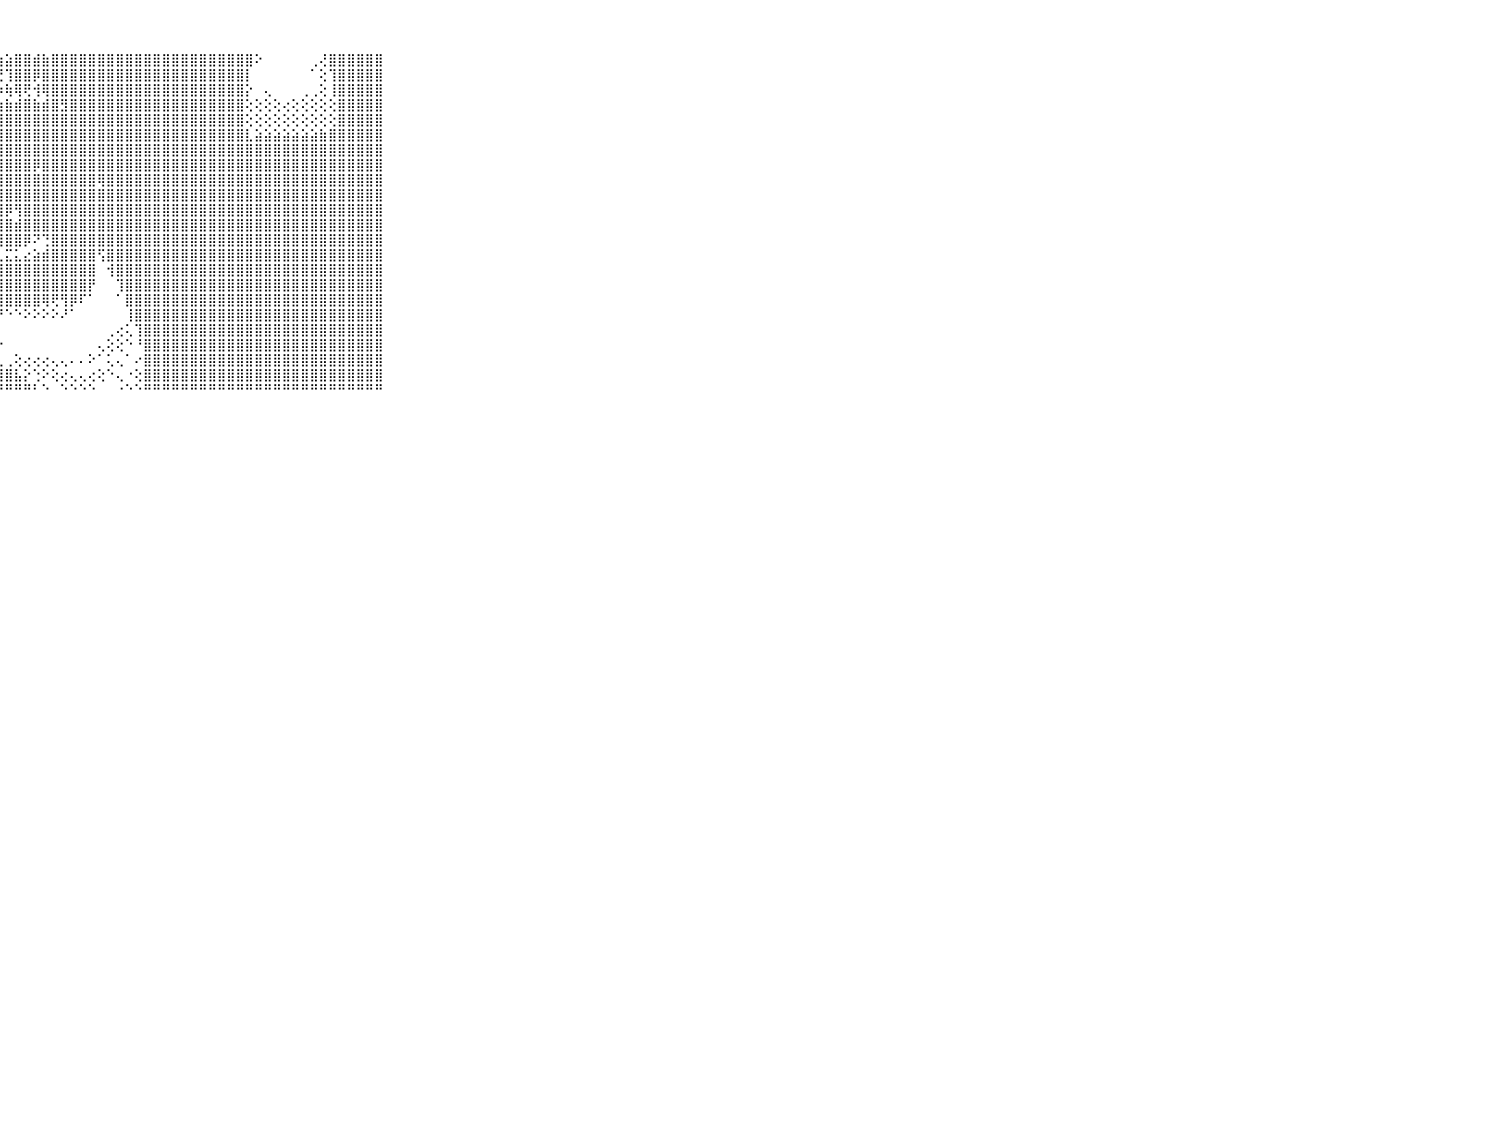

⠀⠀⠀⠀⠀⠀⠀⠀⠀⠀⠀⣿⣿⣿⣿⣿⣿⣿⡿⠋⢁⠀⢄⣕⣱⡵⢴⣵⣵⣿⣿⣾⣷⣿⣿⣿⣿⣿⣿⣿⣿⣿⣿⣿⣿⣿⣿⣿⣿⣿⣿⣿⣿⣿⣿⠕⠀⠀⠀⠀⠀⢀⢜⣿⣿⣿⣿⣿⣿⠀⠀⠀⠀⠀⠀⠀⠀⠀⠀⠀⠀
⠀⠀⠀⠀⠀⠀⠀⠀⠀⠀⠀⣟⣟⣿⣿⡿⠟⠕⠁⢀⣱⢷⠎⠙⠑⢕⢁⢜⢹⣿⣿⡿⣿⣿⣿⣿⣿⣿⣿⣿⣿⣿⣿⣿⣿⣿⣿⣿⣿⣿⣿⣿⣿⣿⡇⠀⠀⠀⠀⠀⠀⠁⢕⢹⣿⣿⣿⣿⣿⠀⠀⠀⠀⠀⠀⠀⠀⠀⠀⠀⠀
⠀⠀⠀⠀⠀⠀⠀⠀⠀⠀⠀⣿⣿⣿⣿⡇⠀⠄⢀⢌⢅⢔⢔⢔⢄⢕⢱⡱⢷⢿⢟⢺⢿⣿⣿⣿⣿⣿⣿⣿⣿⣿⣿⣿⣿⣿⣿⣿⣿⣿⣿⣿⣿⣿⡕⠀⢄⠀⠀⠀⢀⢀⢕⢸⣿⣿⣿⣿⣿⠀⠀⠀⠀⠀⠀⠀⠀⠀⠀⠀⠀
⠀⠀⠀⠀⠀⠀⠀⠀⠀⠀⠀⢿⣿⣿⣿⢕⢔⢰⡤⢔⢕⢕⢄⢕⢕⣕⣵⣵⣷⣾⣿⣷⣾⣿⣻⣿⣿⣿⣿⣿⣿⣿⣿⣿⣿⣿⣿⣿⣿⣿⣿⣿⣿⣿⢕⢕⢕⢕⢔⢕⢕⢕⢕⢕⣿⣿⣿⣿⣿⠀⠀⠀⠀⠀⠀⠀⠀⠀⠀⠀⠀
⠀⠀⠀⠀⠀⠀⠀⠀⠀⠀⠀⢿⣿⣿⣿⣕⢕⢜⢕⣕⣵⣷⣾⣿⣿⣿⣿⣿⣿⣿⣿⣿⣿⣿⣿⣿⣿⣿⣿⣿⣿⣿⣿⣿⣿⣿⣿⣿⣿⣿⣿⣿⣿⣿⢕⢕⢕⢕⢕⢕⢕⢕⢕⢕⣿⣿⣿⣿⣿⠀⠀⠀⠀⠀⠀⠀⠀⠀⠀⠀⠀
⠀⠀⠀⠀⠀⠀⠀⠀⠀⠀⠀⣼⣿⣿⣷⣾⢕⢕⢱⣾⣿⣿⣿⣿⣿⣿⣿⣿⣿⣿⣿⣿⣿⣿⣿⣿⣿⣿⣿⣿⣿⣿⣿⣿⣿⣿⣿⣿⣿⣿⣿⣿⣿⣿⣇⣵⣵⣵⣵⣵⣵⣵⣷⣿⣿⣿⣿⣿⣿⠀⠀⠀⠀⠀⠀⠀⠀⠀⠀⠀⠀
⠀⠀⠀⠀⠀⠀⠀⠀⠀⠀⠀⣿⣿⣿⣿⣿⢕⢕⣼⣿⣿⣿⣿⣿⣿⣿⣿⣿⣿⣿⣿⣿⣿⣿⣿⣿⣿⣿⣿⣿⣿⣿⣿⣿⣿⣿⣿⣿⣿⣿⣿⣿⣿⣿⣿⣿⣿⣿⣿⣿⣿⣿⣿⣿⣿⣿⣿⣿⣿⠀⠀⠀⠀⠀⠀⠀⠀⠀⠀⠀⠀
⠀⠀⠀⠀⠀⠀⠀⠀⠀⠀⠀⣷⣿⣿⣿⣿⣇⢕⢸⣿⣿⣿⣿⣿⣿⣿⣿⣿⣿⣿⣿⡿⣿⣿⣿⣿⣿⣿⣿⣿⣿⣿⣿⣿⣿⣿⣿⣿⣿⣿⣿⣿⣿⣿⣿⣿⣿⣿⣿⣿⣿⣿⣿⣿⣿⣿⣿⣿⣿⠀⠀⠀⠀⠀⠀⠀⠀⠀⠀⠀⠀
⠀⠀⠀⠀⠀⠀⠀⠀⠀⠀⠀⢺⣻⣿⣿⣿⣿⡕⢕⣿⣿⣿⣿⡿⣿⣿⣿⣿⣿⣿⣿⣿⣿⣿⣿⣿⣿⣿⢿⣿⣿⣿⣿⣿⣿⣿⣿⣿⣿⣿⣿⣿⣿⣿⣿⣿⣿⣿⣿⣿⣿⣿⣿⣿⣿⣿⣿⣿⣿⠀⠀⠀⠀⠀⠀⠀⠀⠀⠀⠀⠀
⠀⠀⠀⠀⠀⠀⠀⠀⠀⠀⠀⣿⣿⣿⣿⣿⣿⣿⣕⢻⣿⣿⣿⣾⣿⣿⣿⣿⣿⣿⣿⣿⣿⣿⣿⣿⣿⣿⣿⣿⣿⣿⣿⣿⣿⣿⣿⣿⣿⣿⣿⣿⣿⣿⣿⣿⣿⣿⣿⣿⣿⣿⣿⣿⣿⣿⣿⣿⣿⠀⠀⠀⠀⠀⠀⠀⠀⠀⠀⠀⠀
⠀⠀⠀⠀⠀⠀⠀⠀⠀⠀⠀⣜⣿⣿⣿⣿⣿⣿⣿⣾⣿⣿⣿⣿⣿⣿⣿⣿⡿⢻⣿⣿⣿⣿⣿⣿⣿⣿⣿⣿⣿⣿⣿⣿⣿⣿⣿⣿⣿⣿⣿⣿⣿⣿⣿⣿⣿⣿⣿⣿⣿⣿⣿⣿⣿⣿⣿⣿⣿⠀⠀⠀⠀⠀⠀⠀⠀⠀⠀⠀⠀
⠀⠀⠀⠀⠀⠀⠀⠀⠀⠀⠀⢻⣿⣿⣿⣿⣿⣿⣿⣿⣿⣿⣿⣿⣿⣿⣷⣿⣿⣾⣿⣿⣿⣿⣿⣿⣿⣿⣿⣿⣿⣿⣿⣿⣿⣿⣿⣿⣿⣿⣿⣿⣿⣿⣿⣿⣿⣿⣿⣿⣿⣿⣿⣿⣿⣿⣿⣿⣿⠀⠀⠀⠀⠀⠀⠀⠀⠀⠀⠀⠀
⠀⠀⠀⠀⠀⠀⠀⠀⠀⠀⠀⣿⣿⣿⣿⣿⣿⣿⣿⣿⣿⣿⣿⣿⣿⣿⣿⣿⣿⣿⡿⠝⢙⣿⣿⣿⣿⣿⣿⣿⣿⣿⣿⣿⣿⣿⣿⣿⣿⣿⣿⣿⣿⣿⣿⣿⣿⣿⣿⣿⣿⣿⣿⣿⣿⣿⣿⣿⣿⠀⠀⠀⠀⠀⠀⠀⠀⠀⠀⠀⠀
⠀⠀⠀⠀⠀⠀⠀⠀⠀⠀⠀⣿⣿⣿⣿⣿⣿⣿⣿⣿⣿⣿⣿⣿⣿⣿⣵⣅⣍⣅⣔⣵⣾⣿⣿⣿⣿⣿⢫⣿⣿⣿⣿⣿⣿⣿⣿⣿⣿⣿⣿⣿⣿⣿⣿⣿⣿⣿⣿⣿⣿⣿⣿⣿⣿⣿⣿⣿⣿⠀⠀⠀⠀⠀⠀⠀⠀⠀⠀⠀⠀
⠀⠀⠀⠀⠀⠀⠀⠀⠀⠀⠀⣿⣿⣿⣿⣿⣿⣿⣿⣿⣿⣿⣧⣿⣿⣿⣿⣿⣿⣿⣿⣿⣿⣿⣿⣿⣿⣿⠀⢺⣿⣿⣿⣿⣿⣿⣿⣿⣿⣿⣿⣿⣿⣿⣿⣿⣿⣿⣿⣿⣿⣿⣿⣿⣿⣿⣿⣿⣿⠀⠀⠀⠀⠀⠀⠀⠀⠀⠀⠀⠀
⠀⠀⠀⠀⠀⠀⠀⠀⠀⠀⠀⣿⣿⣿⣿⣿⣿⣿⣿⣿⣿⣿⣿⣿⢹⣿⣿⣿⣿⣿⣿⣿⣿⣿⣿⣿⣿⡟⠀⠀⢹⣿⣿⣿⣿⣿⣿⣿⣿⣿⣿⣿⣿⣿⣿⣿⣿⣿⣿⣿⣿⣿⣿⣿⣿⣿⣿⣿⣿⠀⠀⠀⠀⠀⠀⠀⠀⠀⠀⠀⠀
⠀⠀⠀⠀⠀⠀⠀⠀⠀⠀⠀⣿⣿⣿⣿⣿⣿⣿⣿⣿⣿⣿⣿⣿⣇⢝⢿⣿⣿⣿⣿⣿⢿⢟⢻⡿⠏⠁⠀⠀⠁⣿⣿⣿⣿⣿⣿⣿⣿⣿⣿⣿⣿⣿⣿⣿⣿⣿⣿⣿⣿⣿⣿⣿⣿⣿⣿⣿⣿⠀⠀⠀⠀⠀⠀⠀⠀⠀⠀⠀⠀
⠀⠀⠀⠀⠀⠀⠀⠀⠀⠀⠀⣿⣿⣿⣿⣿⣿⣿⣿⣿⣿⣿⣿⣿⣿⣧⠕⠝⠑⠑⠕⠕⠕⠕⠜⠁⠀⠀⠀⠀⠀⢸⣿⣿⣿⣿⣿⣿⣿⣿⣿⣿⣿⣿⣿⣿⣿⣿⣿⣿⣿⣿⣿⣿⣿⣿⣿⣿⣿⠀⠀⠀⠀⠀⠀⠀⠀⠀⠀⠀⠀
⠀⠀⠀⠀⠀⠀⠀⠀⠀⠀⠀⣾⣿⣿⣿⣿⣿⣿⣿⣿⣿⣿⣿⣿⣿⣿⣇⠁⠀⠀⠀⠀⠀⠀⠀⠀⠀⠀⠀⢀⢔⢅⢹⣿⣿⣿⣿⣿⣿⣿⣿⣿⣿⣿⣿⣿⣿⣿⣿⣿⣿⣿⣿⣿⣿⣿⣿⣿⣿⠀⠀⠀⠀⠀⠀⠀⠀⠀⠀⠀⠀
⠀⠀⠀⠀⠀⠀⠀⠀⠀⠀⠀⣿⣿⣿⣿⣿⣿⣿⣿⣿⣿⣿⣿⣿⣿⣿⣿⡕⠀⠀⠀⠀⠀⠀⠀⠀⠀⠀⢄⢕⢕⠑⠘⣿⣿⣿⣿⣿⣿⣿⣿⣿⣿⣿⣿⣿⣿⣿⣿⣿⣿⣿⣿⣿⣿⣿⣿⣿⣿⠀⠀⠀⠀⠀⠀⠀⠀⠀⠀⠀⠀
⠀⠀⠀⠀⠀⠀⠀⠀⠀⠀⠀⣿⣿⣿⣿⣿⣿⣿⣿⣿⣿⣿⣿⣿⣿⣿⣿⣇⢀⢕⢔⢔⢔⢄⢄⠄⠄⠕⠁⢅⢄⠁⠔⣿⣿⣿⣿⣿⣿⣿⣿⣿⣿⣿⣿⣿⣿⣿⣿⣿⣿⣿⣿⣿⣿⣿⣿⣿⣿⠀⠀⠀⠀⠀⠀⠀⠀⠀⠀⠀⠀
⠀⠀⠀⠀⠀⠀⠀⠀⠀⠀⠀⣿⣿⣿⣿⣿⣿⣿⣿⣿⣿⣿⣿⣿⣿⣿⣿⣿⣿⣧⡕⢑⠕⢕⢔⢄⢄⢔⢕⠑⢄⠐⢕⣿⣿⣿⣿⣿⣿⣿⣿⣿⣿⣿⣿⣿⣿⣿⣿⣿⣿⣿⣿⣿⣿⣿⣿⣿⣿⠀⠀⠀⠀⠀⠀⠀⠀⠀⠀⠀⠀
⠀⠀⠀⠀⠀⠀⠀⠀⠀⠀⠀⠛⠛⠛⠛⠛⠛⠛⠛⠛⠛⠛⠛⠛⠛⠛⠛⠛⠛⠛⠛⠃⠑⠀⠑⠑⠑⠑⠀⠀⠐⠑⠑⠛⠛⠛⠛⠛⠛⠛⠛⠛⠛⠛⠛⠛⠛⠛⠛⠛⠛⠛⠛⠛⠛⠛⠛⠛⠛⠀⠀⠀⠀⠀⠀⠀⠀⠀⠀⠀⠀